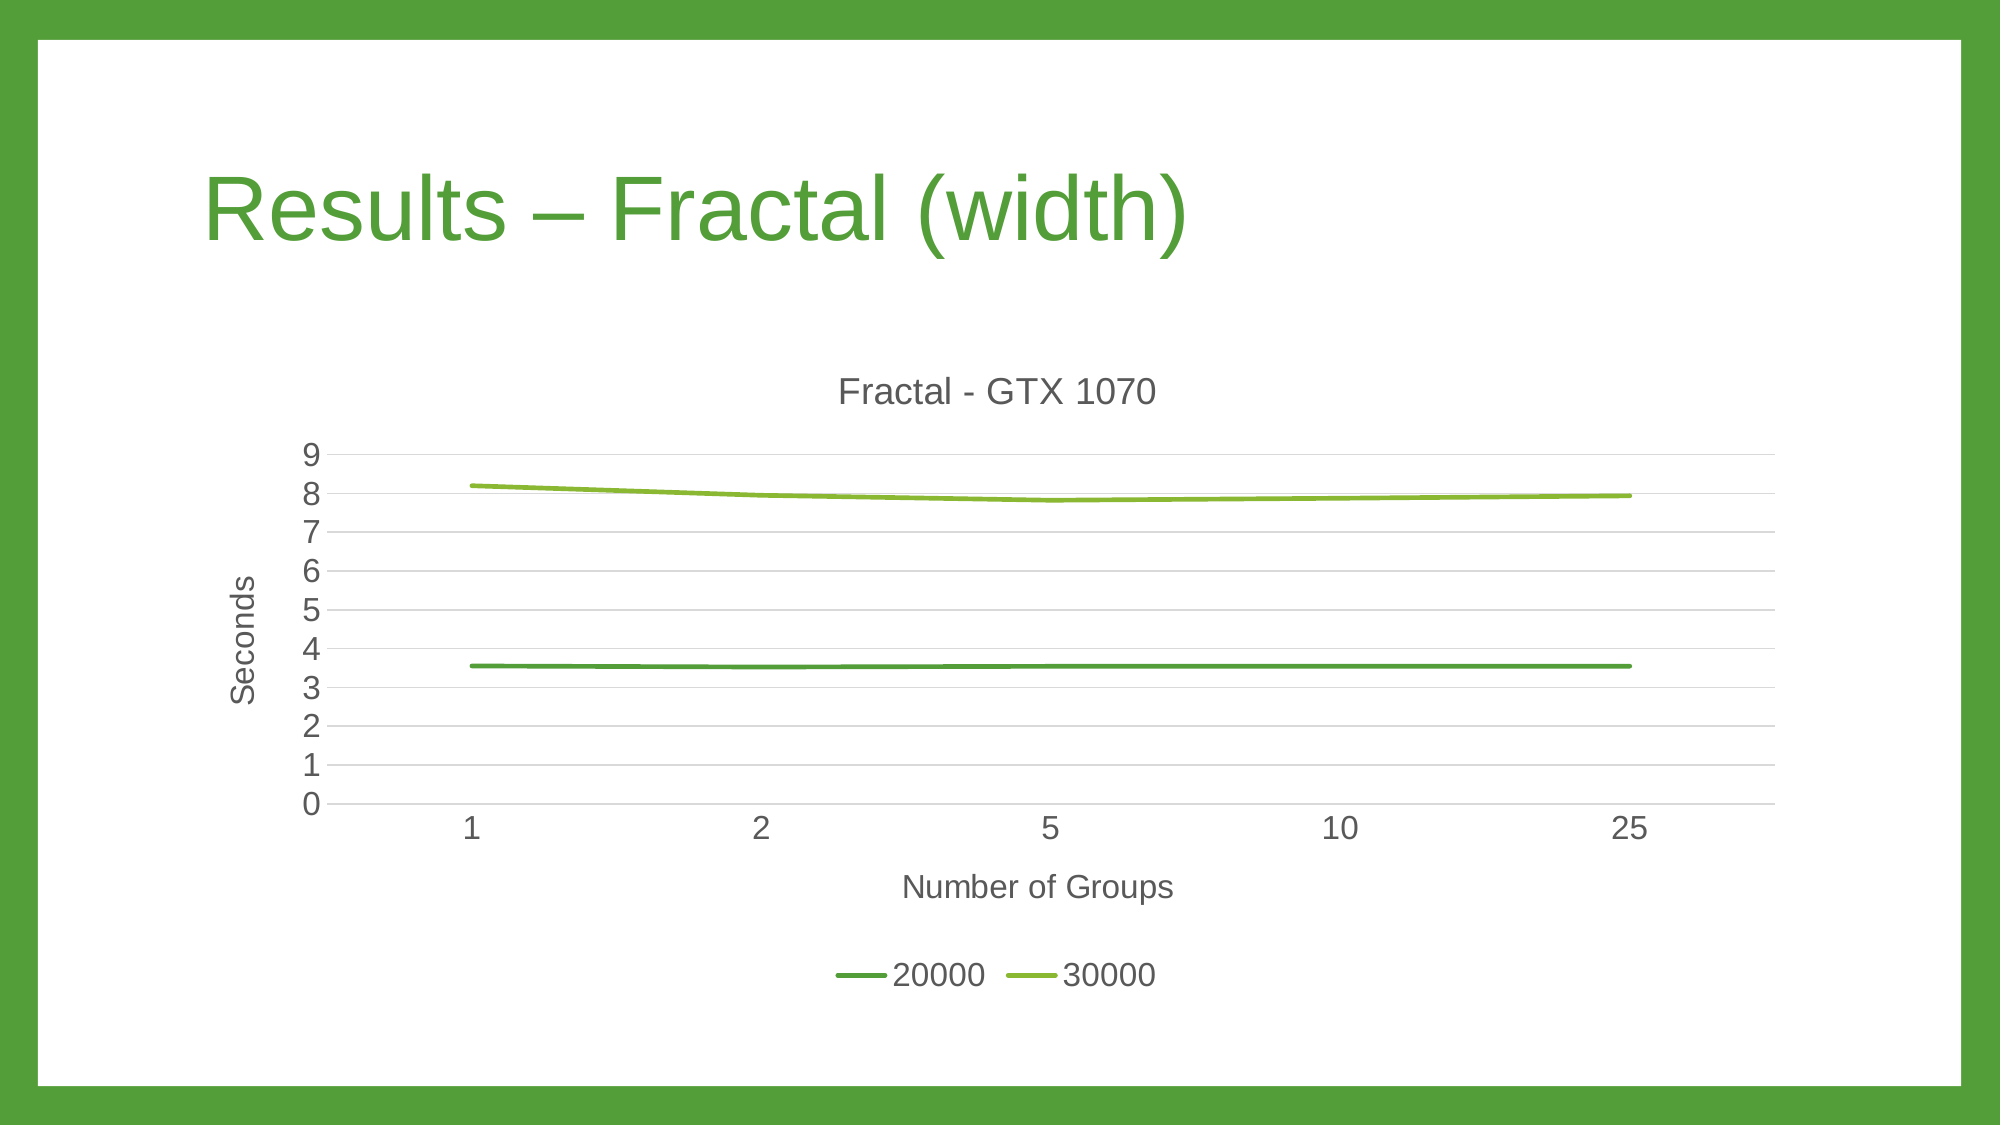

# Results – Fractal (width)

### Chart: Fractal - GTX 1070

| Category | 20000 | 30000 |
|---|---|---|
| 1 | 3.55349999 | 8.19825607 |
| 2 | 3.52518701 | 7.95207408 |
| 5 | 3.54362989 | 7.82375309 |
| 10 | 3.54400402 | 7.87521308 |
| 25 | 3.54729388 | 7.9384069 |